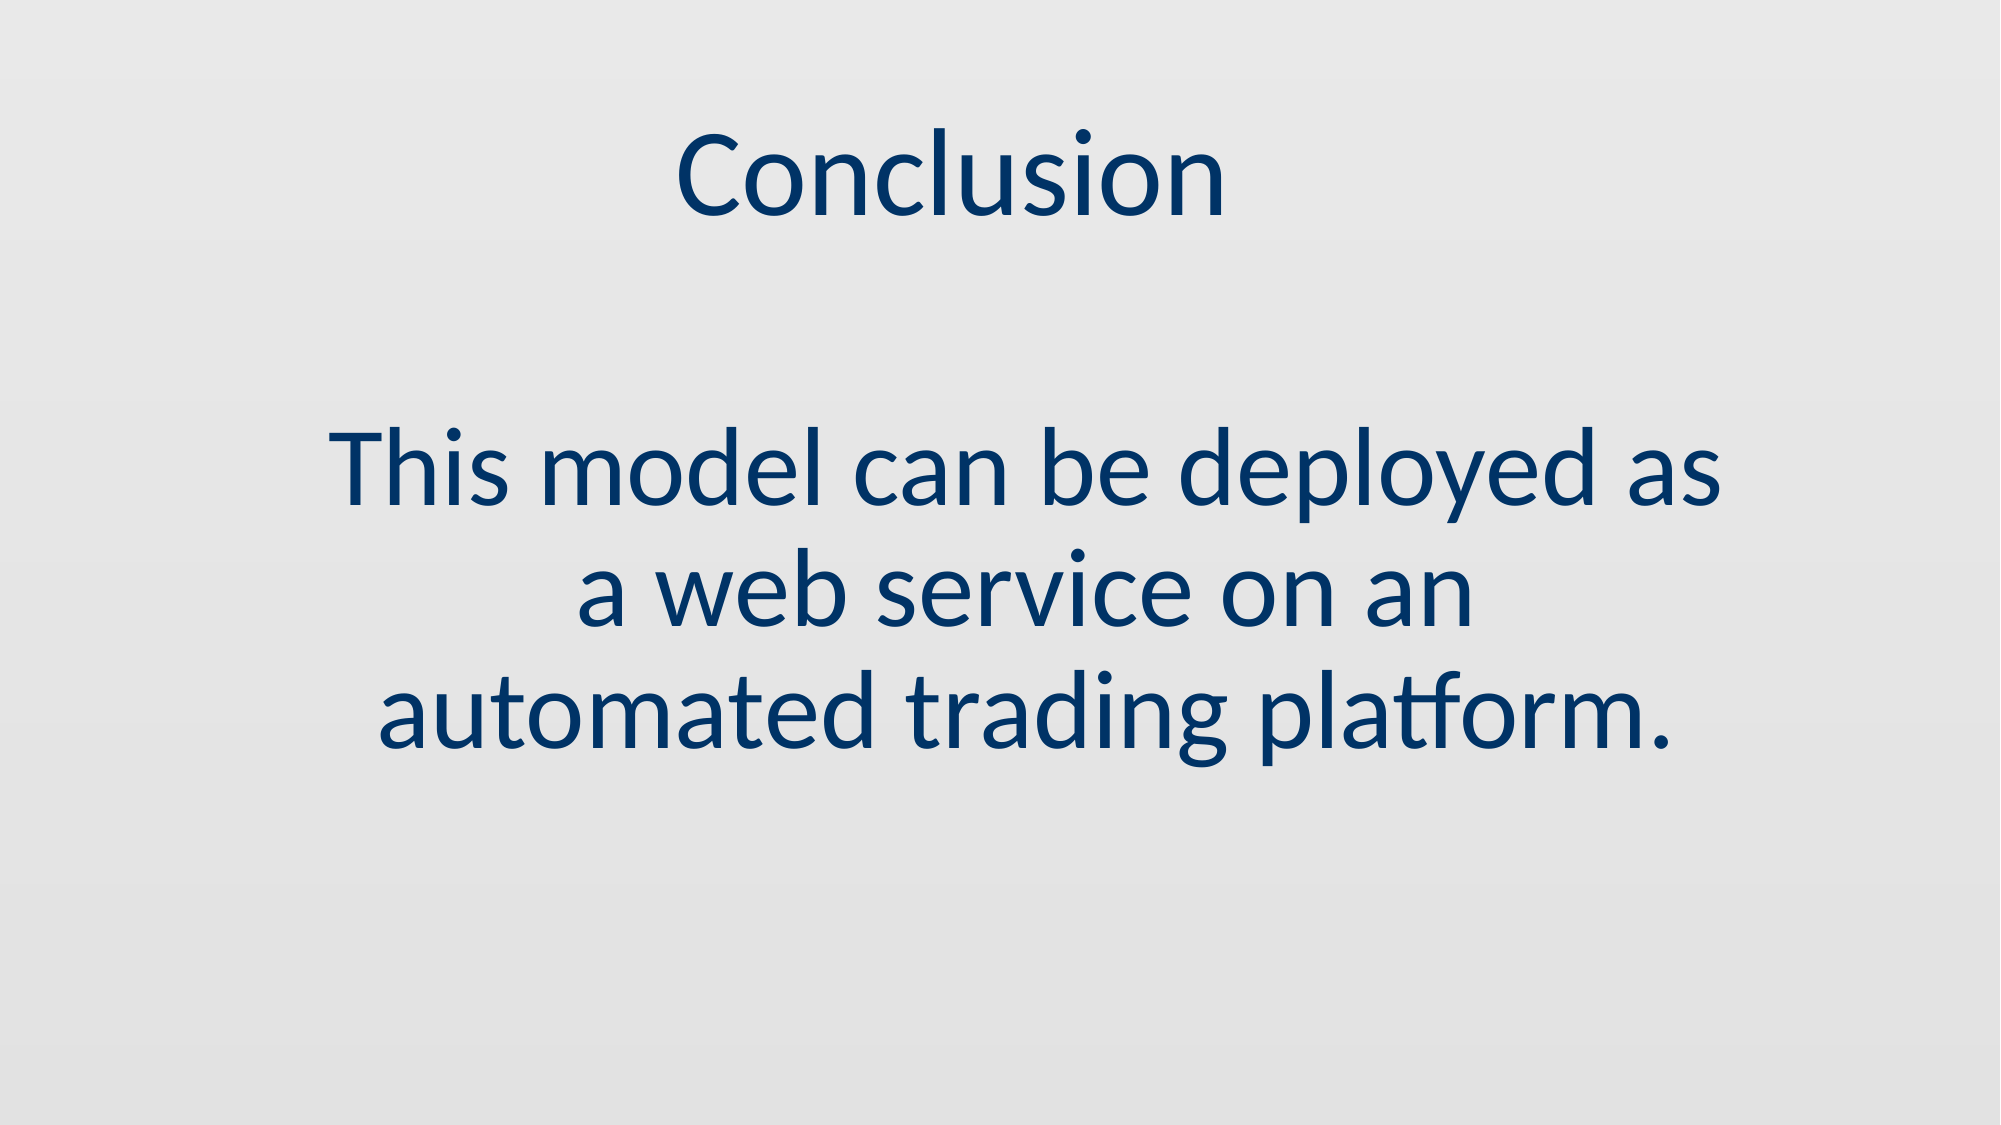

Conclusion
This model can be deployed as a web service on an automated trading platform.